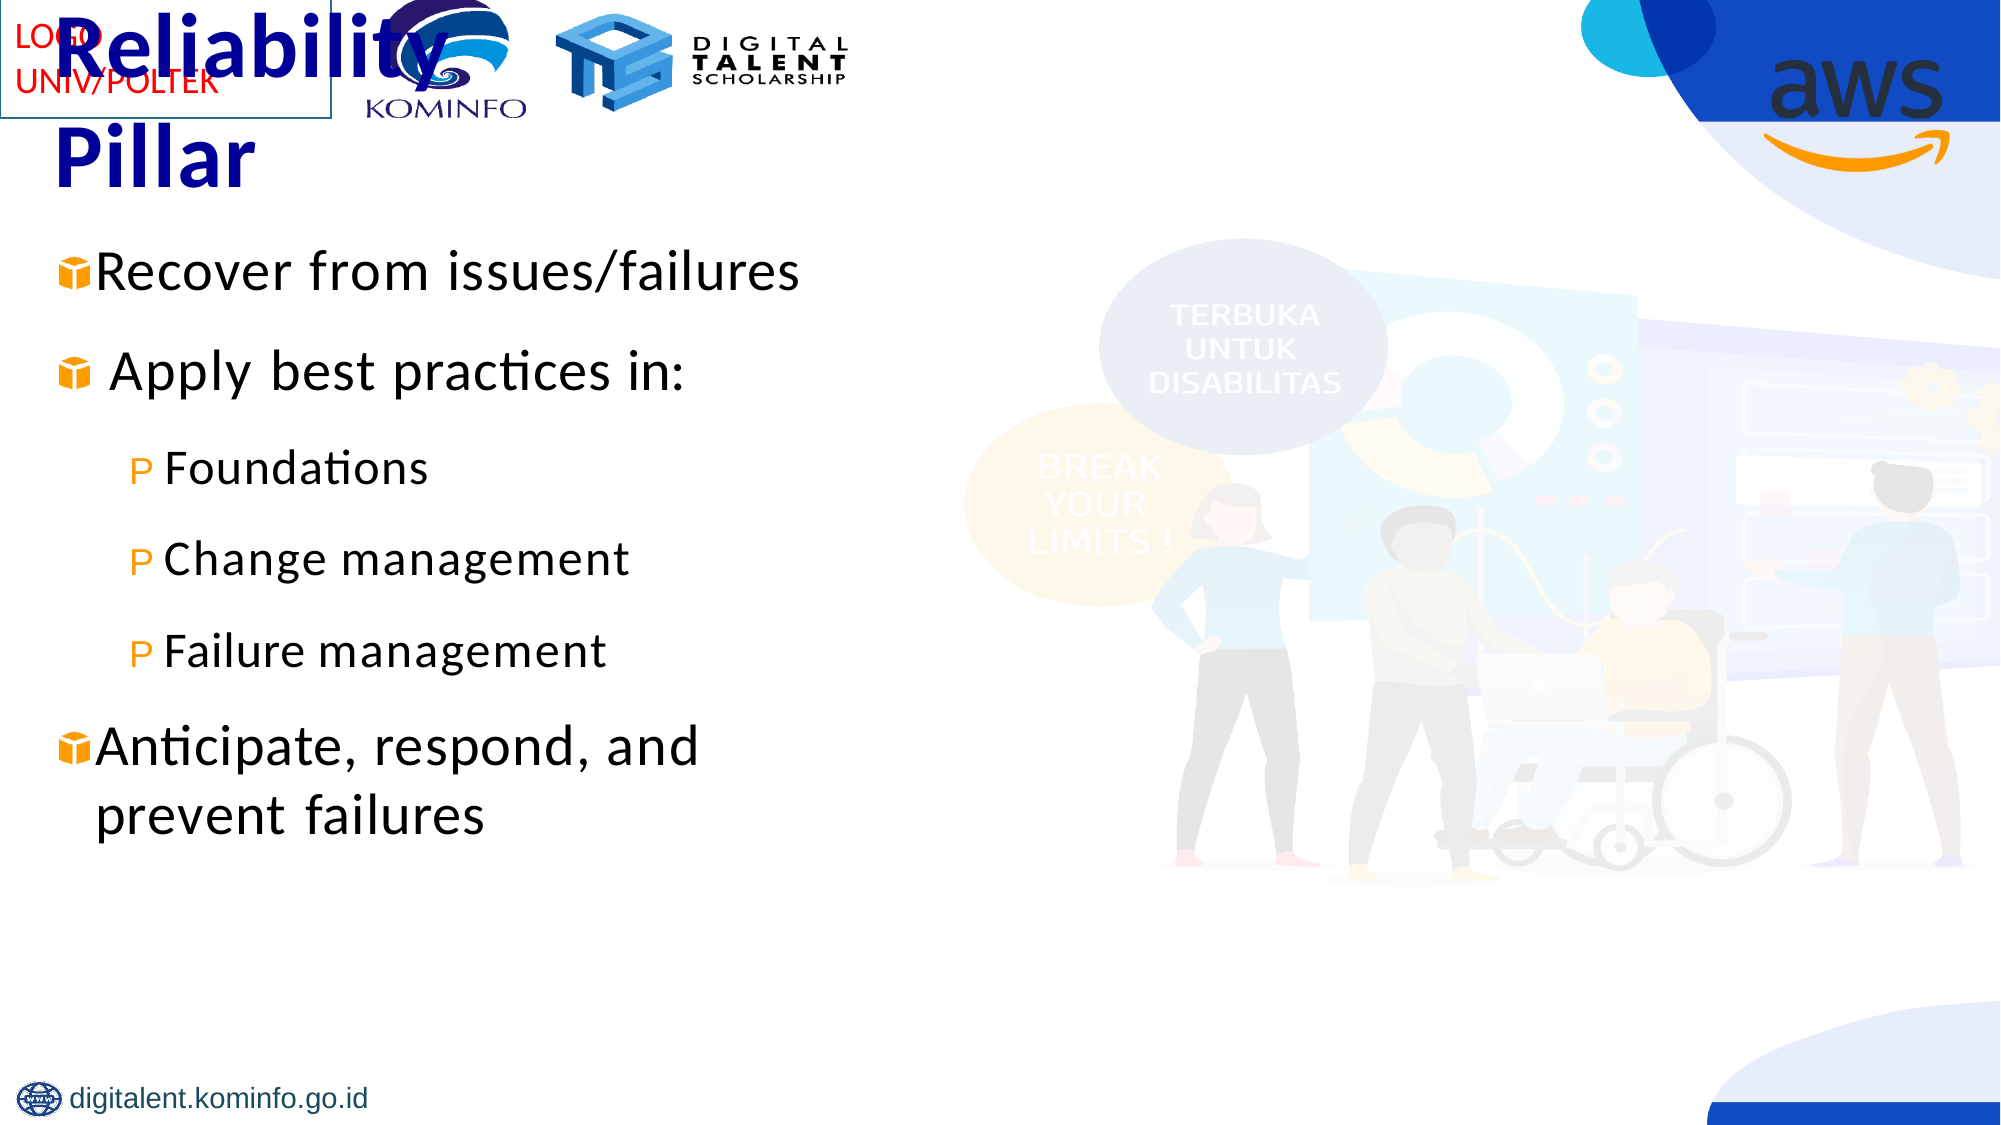

# Reliability Pillar

Recover from issues/failures  Apply best practices in:
P Foundations
P Change management
P Failure management
Anticipate, respond, and prevent failures